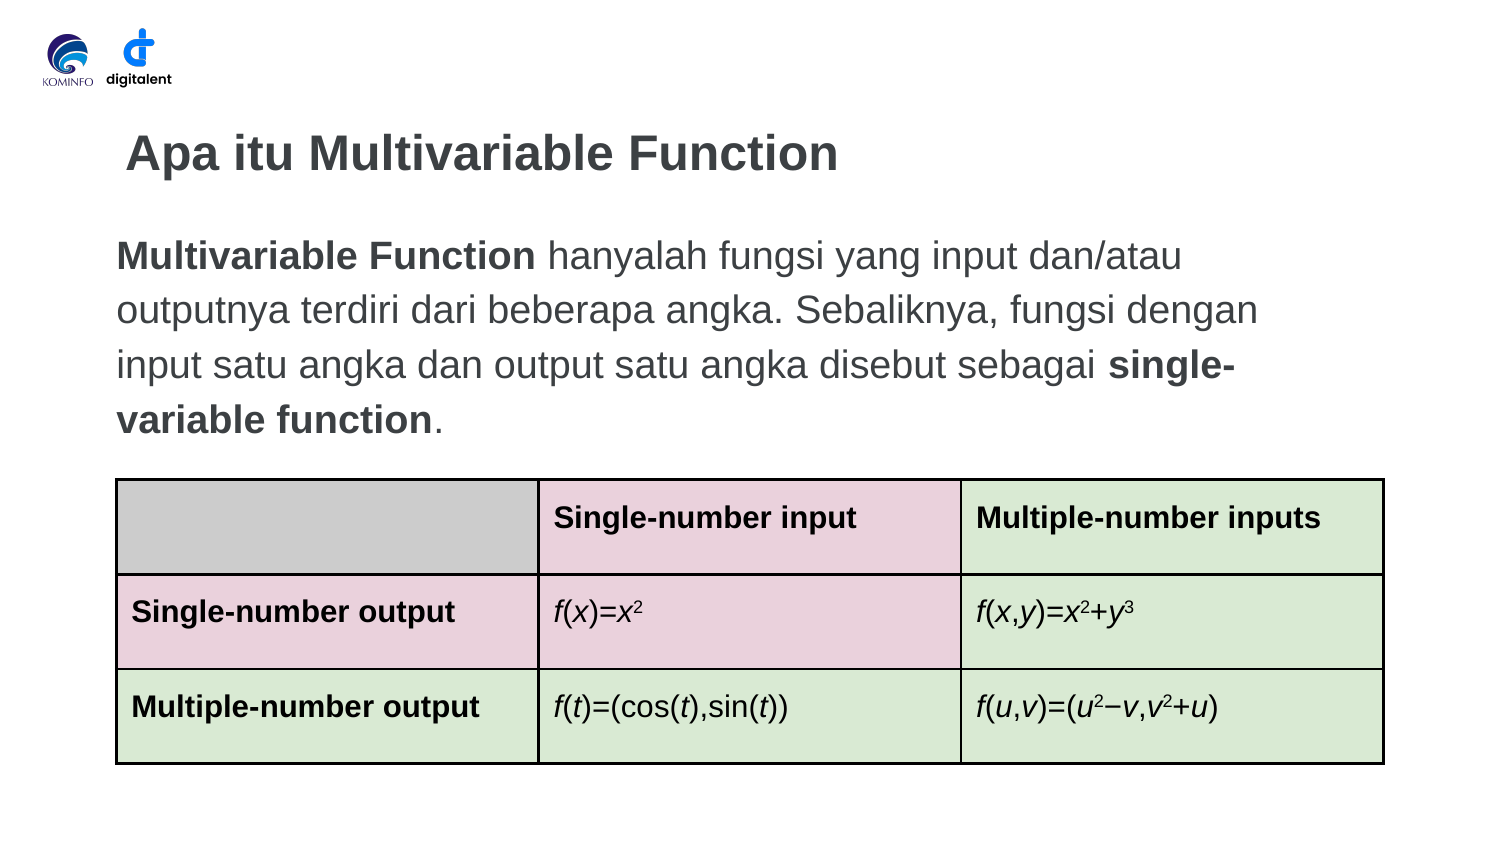

# Apa itu Multivariable Function
Multivariable Function hanyalah fungsi yang input dan/atau outputnya terdiri dari beberapa angka. Sebaliknya, fungsi dengan input satu angka dan output satu angka disebut sebagai single-variable function.
|  | Single-number input | Multiple-number inputs |
| --- | --- | --- |
| Single-number output | f(x)=x2 | f(x,y)=x2+y3 |
| Multiple-number output | f(t)=(cos(t),sin(t)) | f(u,v)=(u2−v,v2+u) |